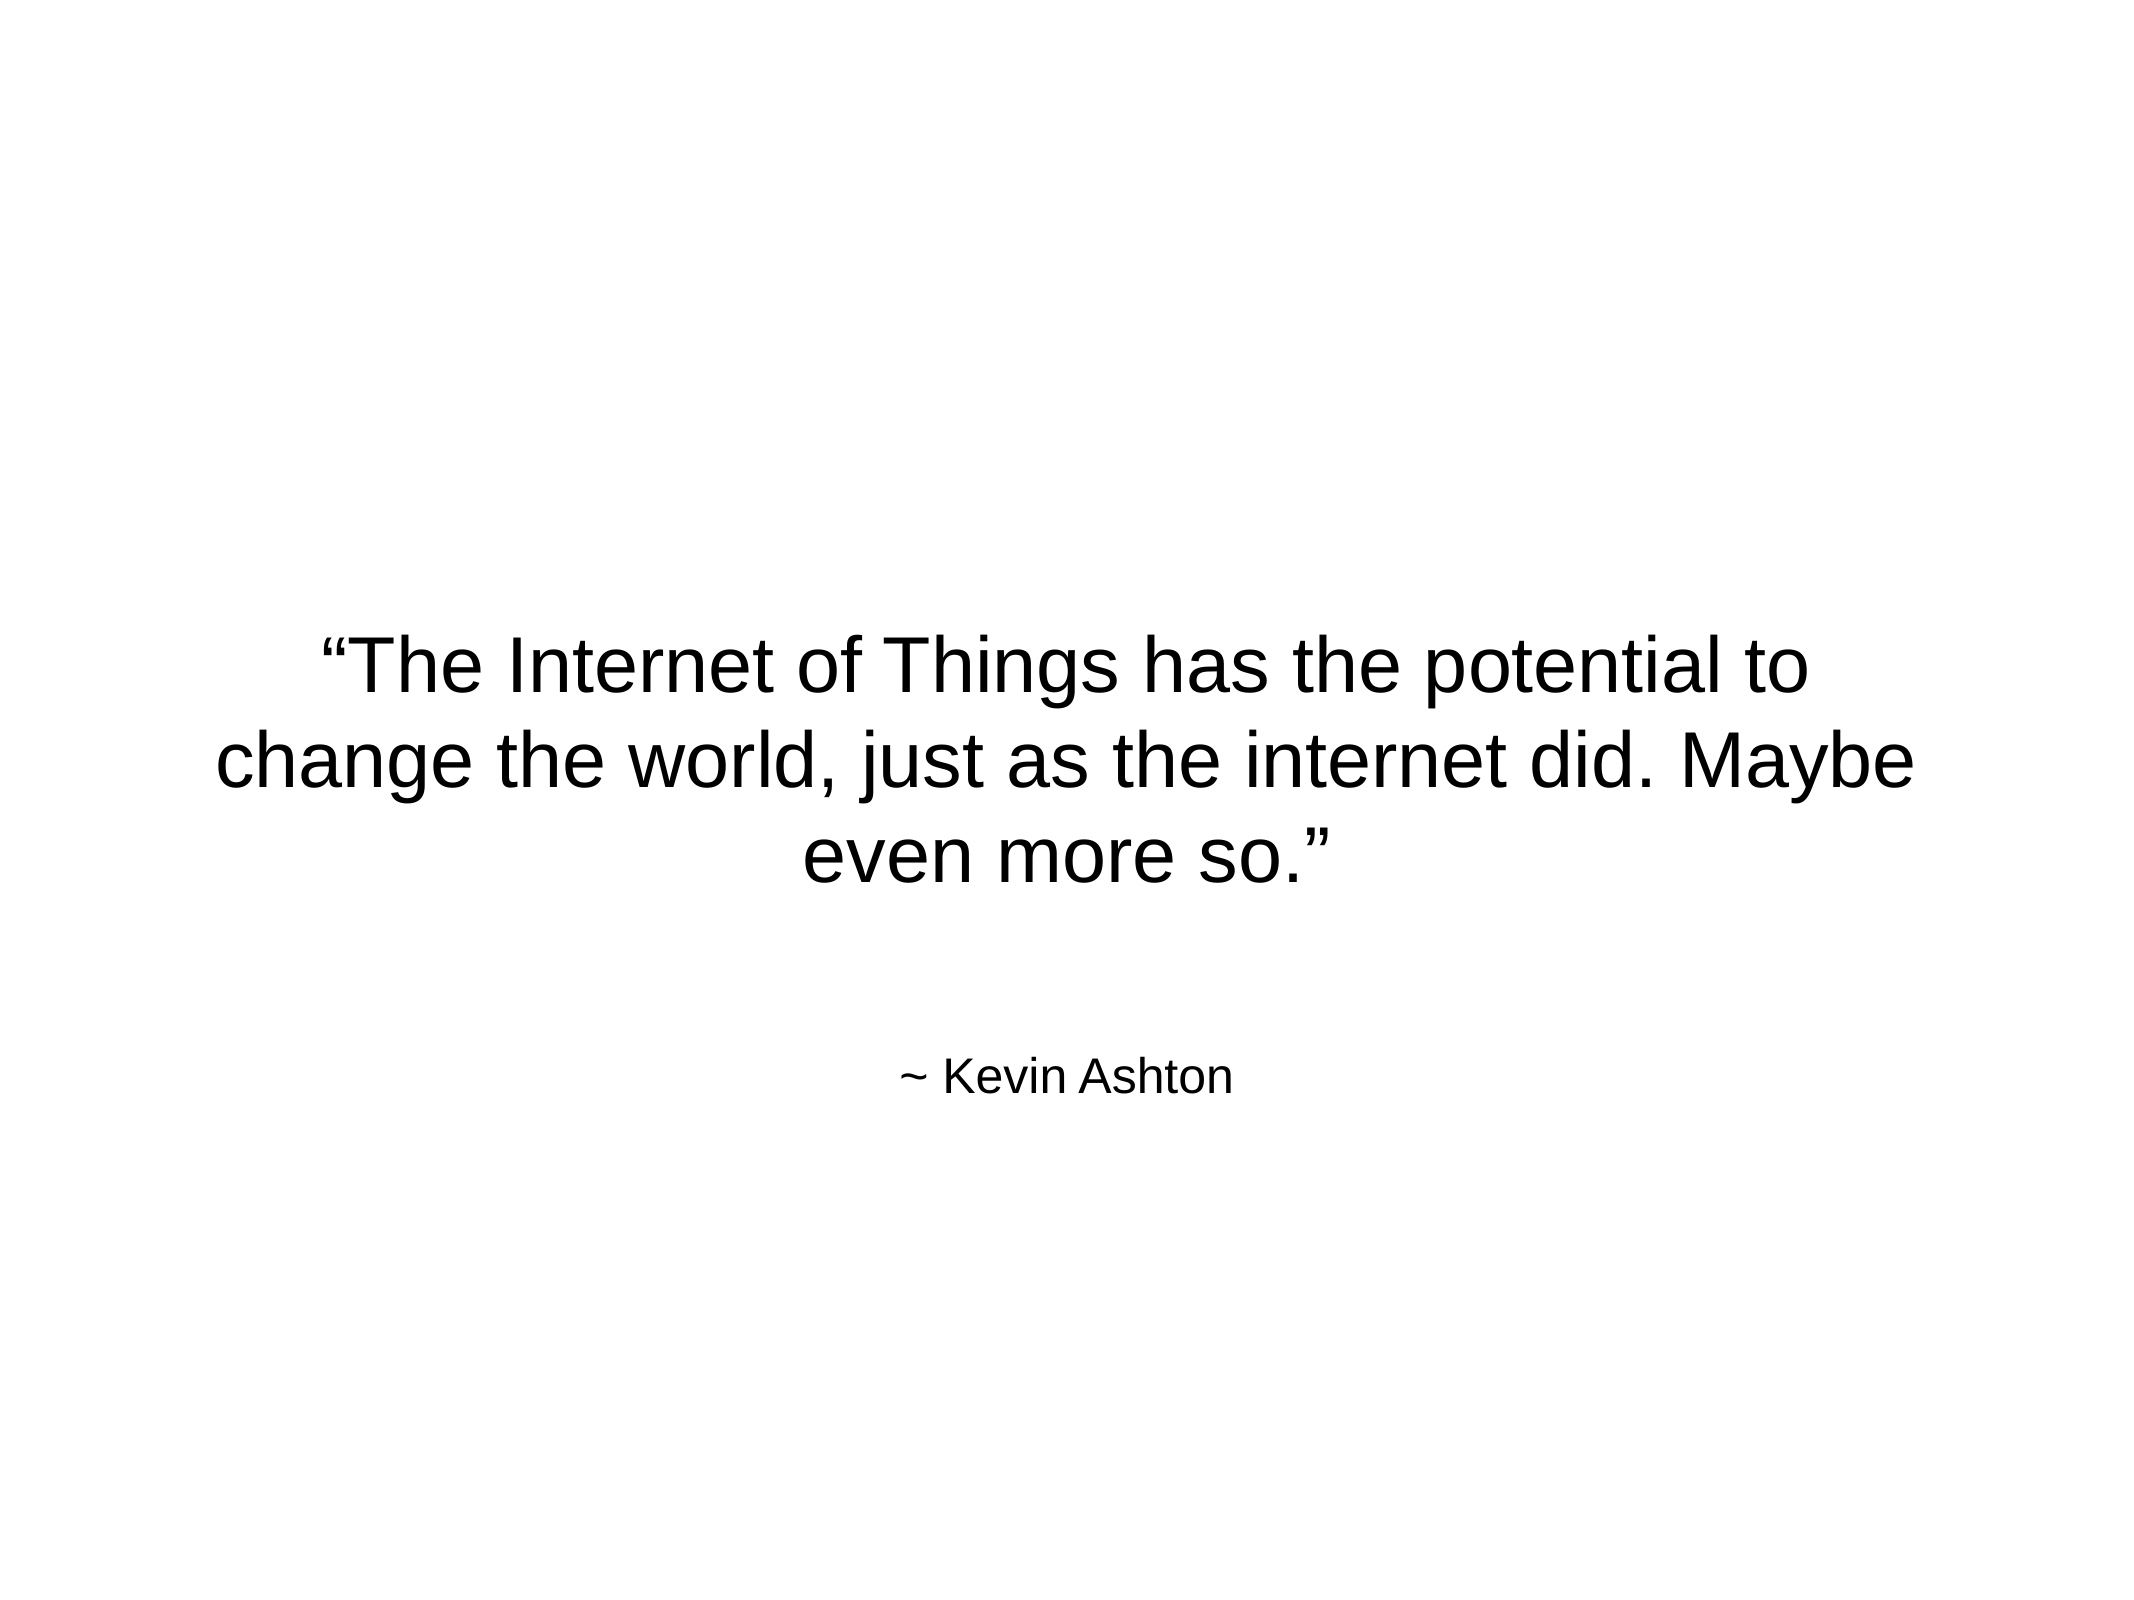

“The Internet of Things has the potential to change the world, just as the internet did. Maybe even more so.”
~ Kevin Ashton